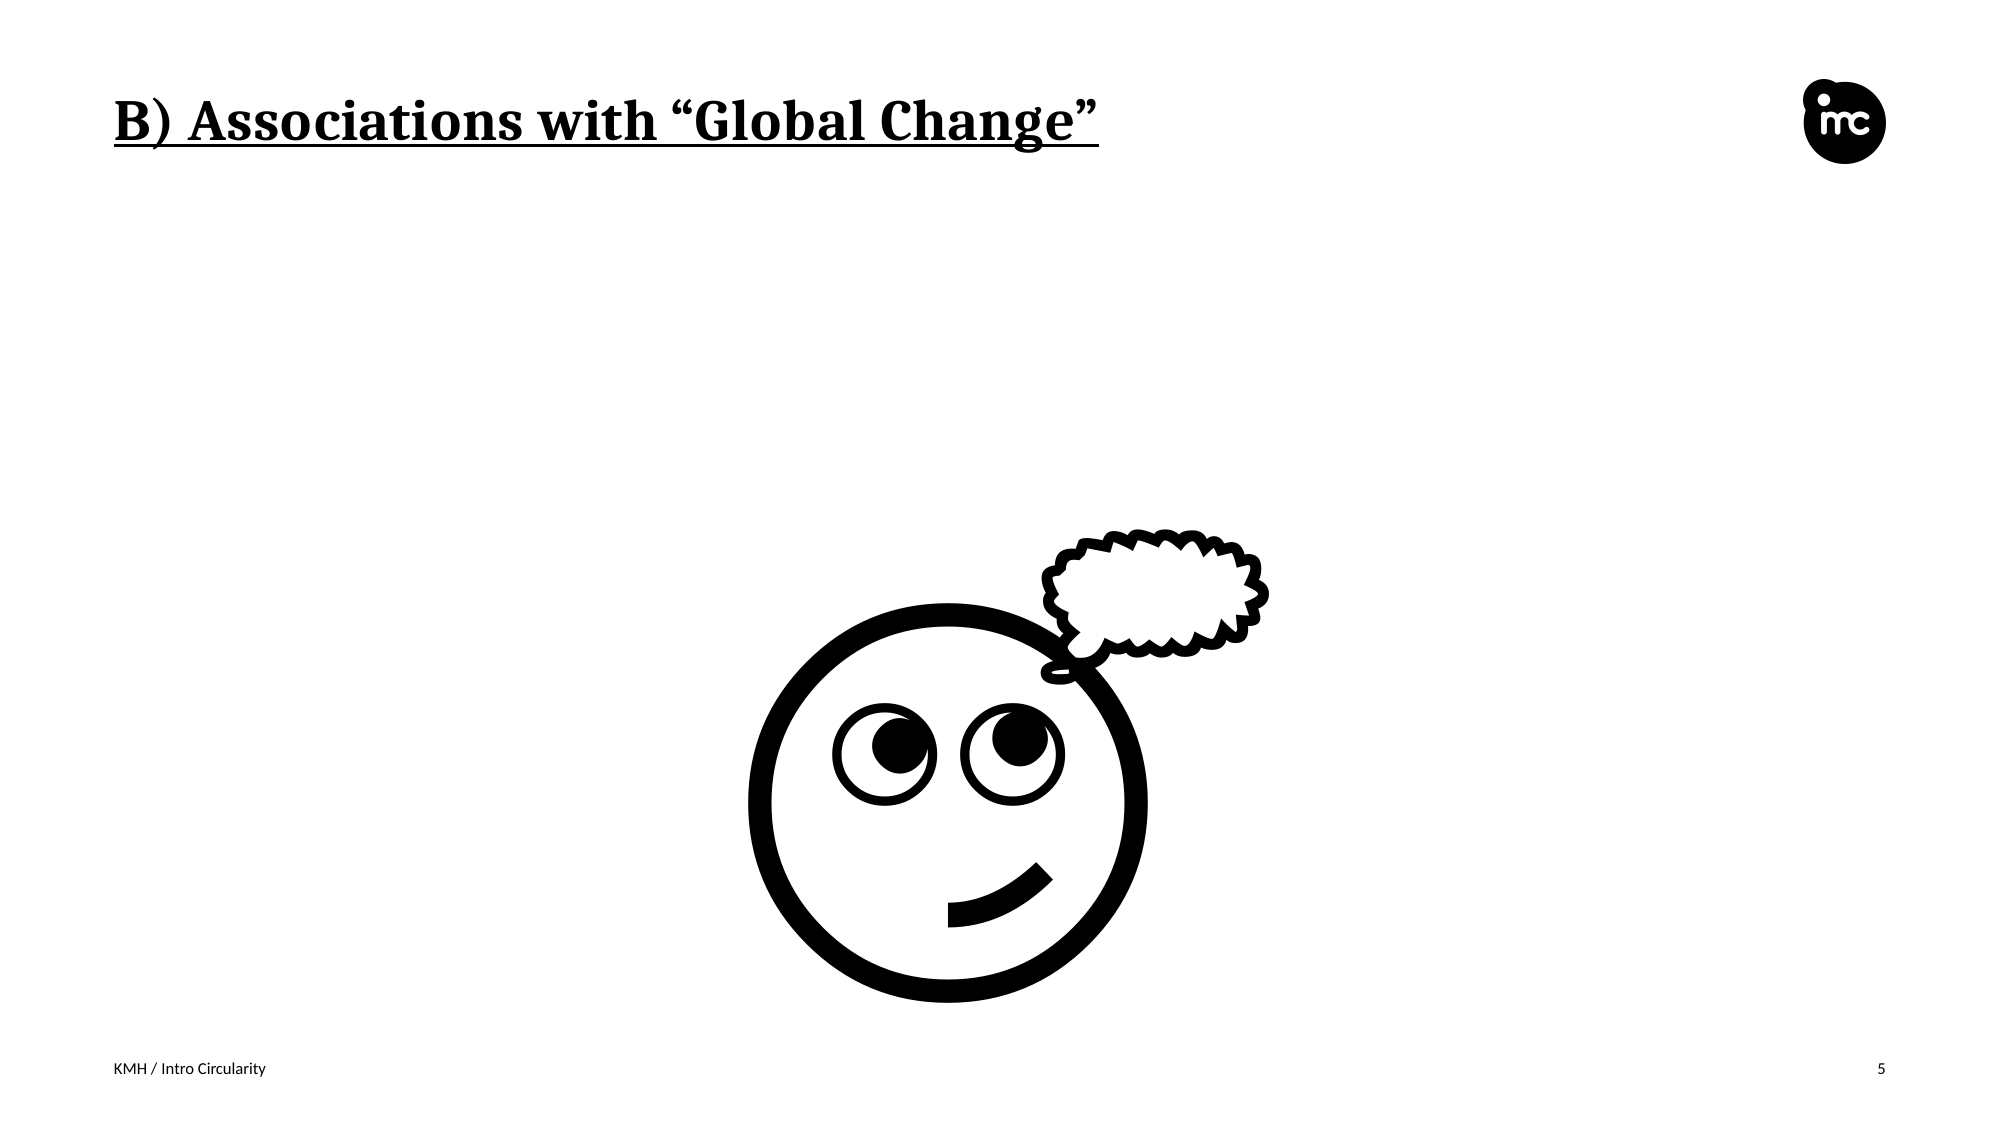

# B) Associations with “Global Change”
🤔

KMH / Intro Circularity

5